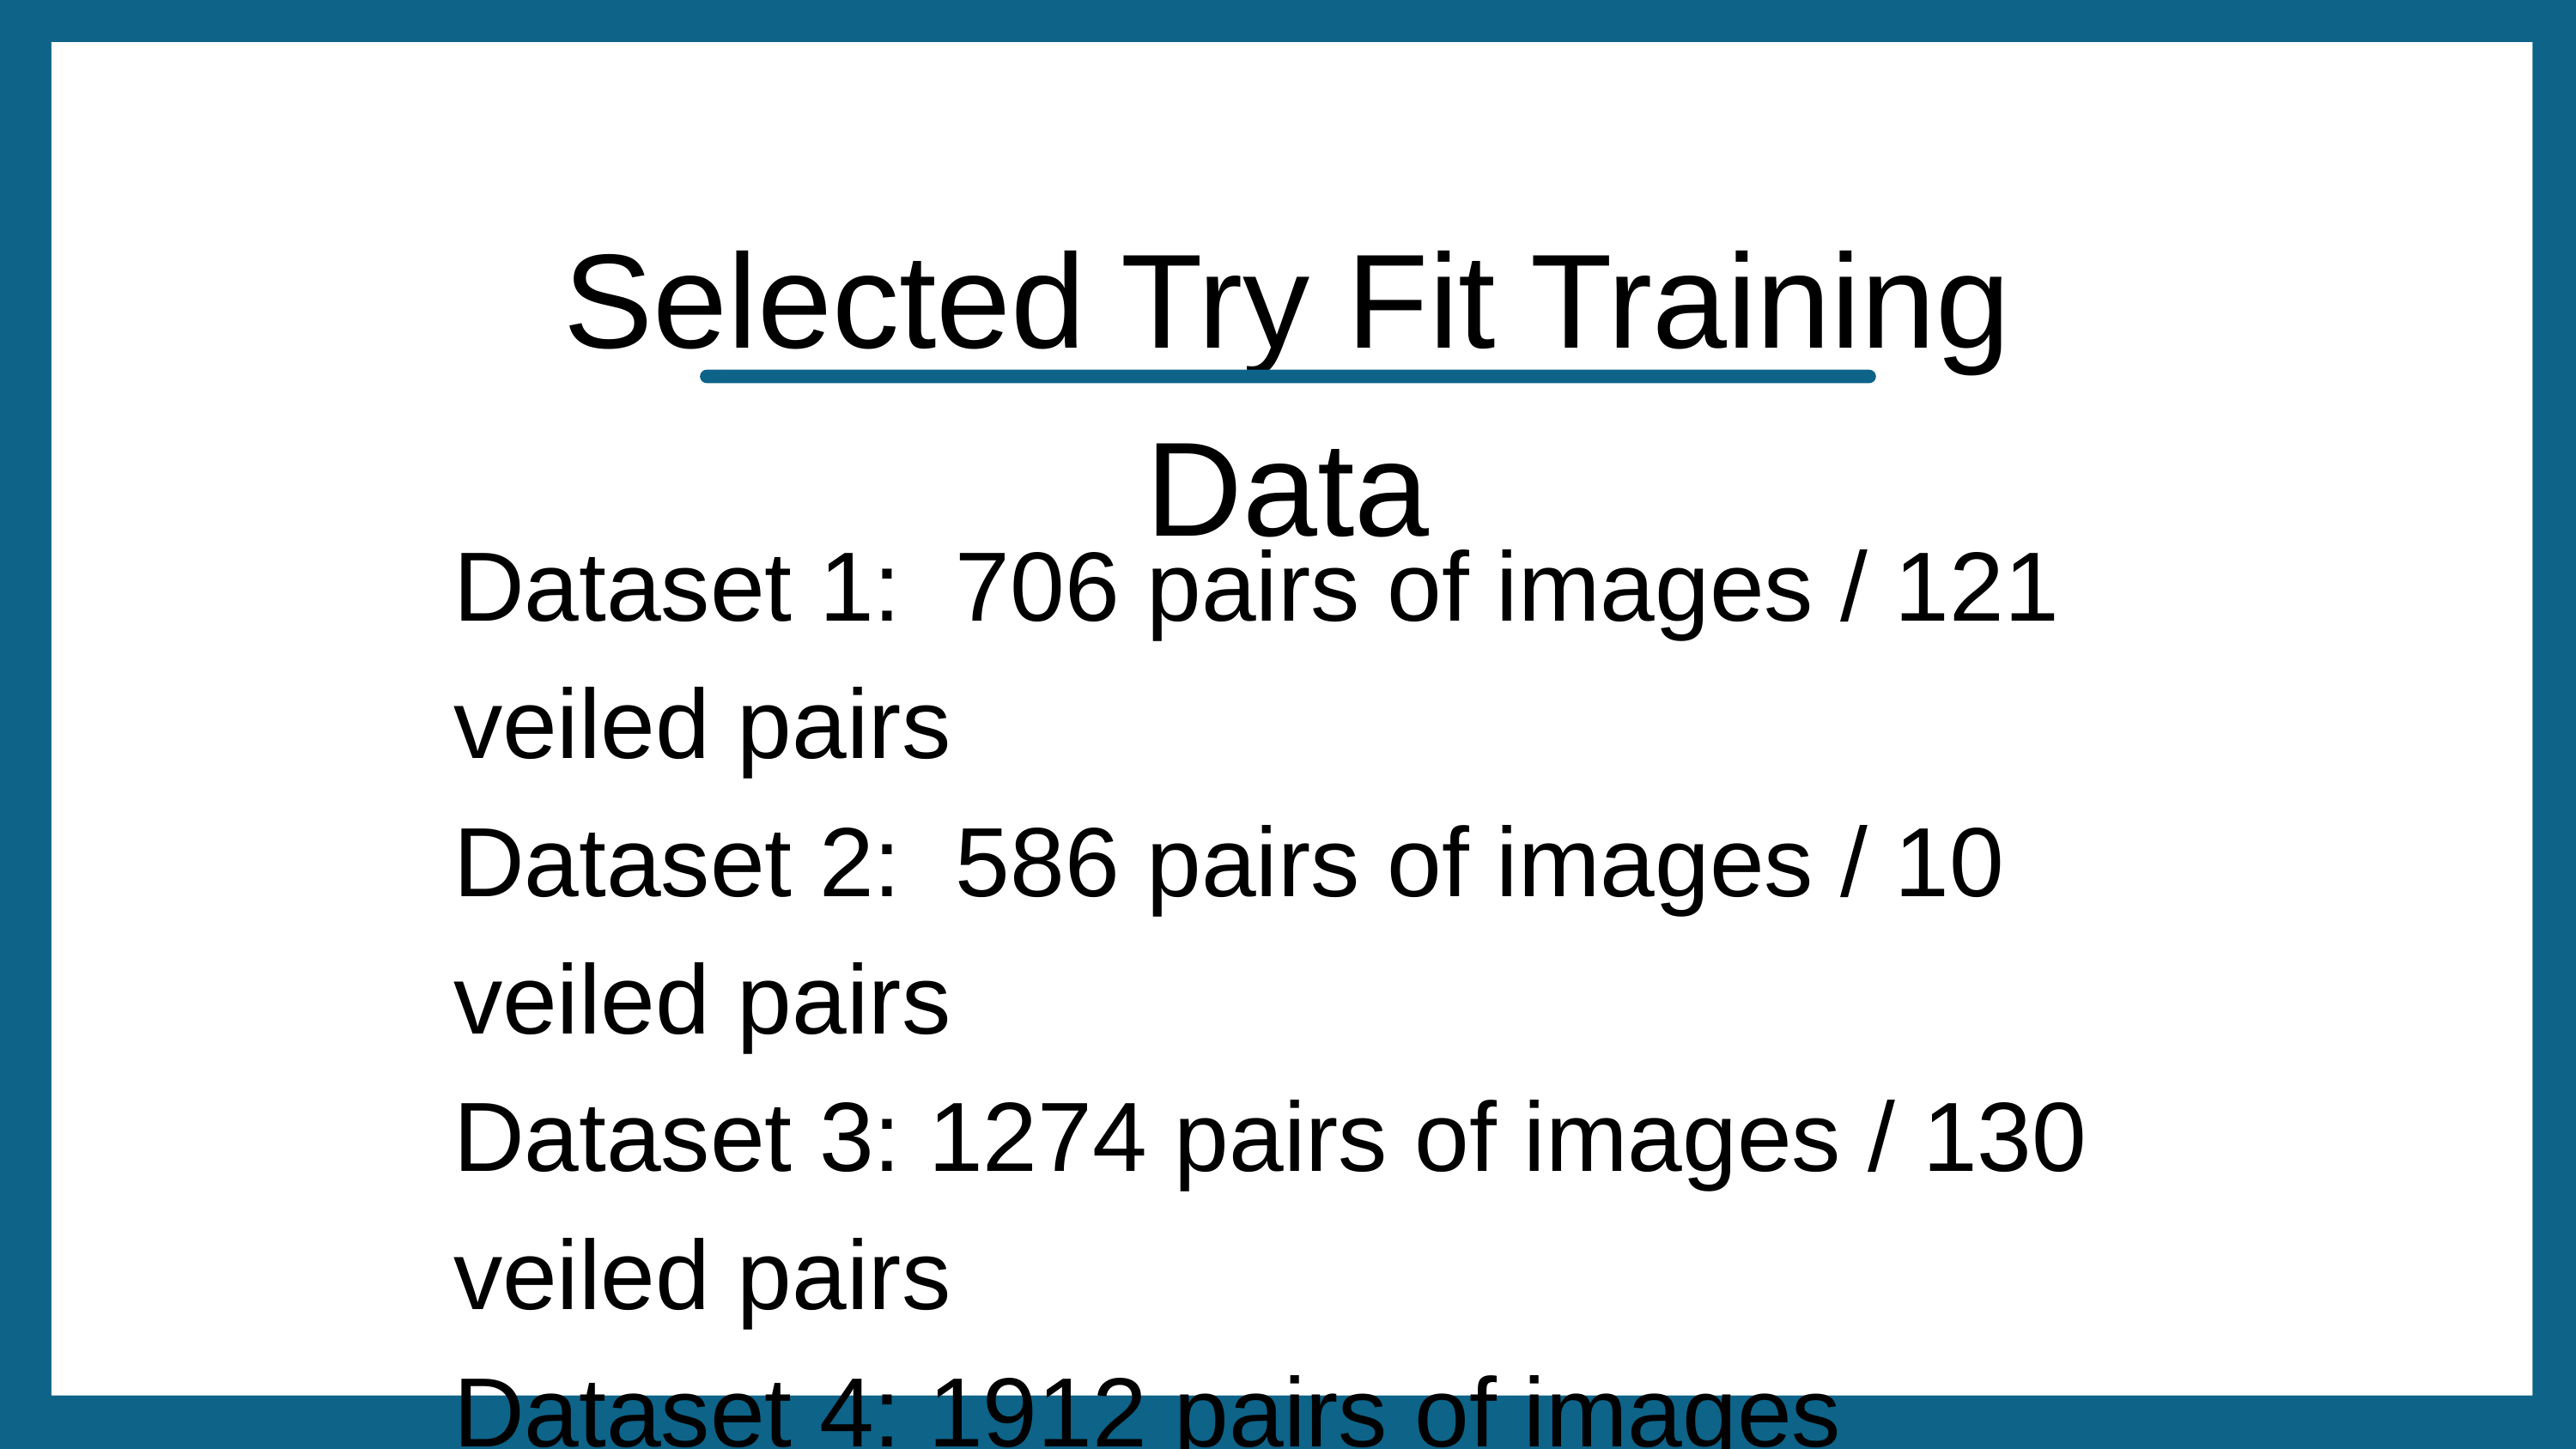

Selected Try Fit Training Data

Dataset 1:  706 pairs of images / 121 veiled pairs
Dataset 2:  586 pairs of images / 10 veiled pairs
Dataset 3: 1274 pairs of images / 130 veiled pairs
Dataset 4: 1912 pairs of images